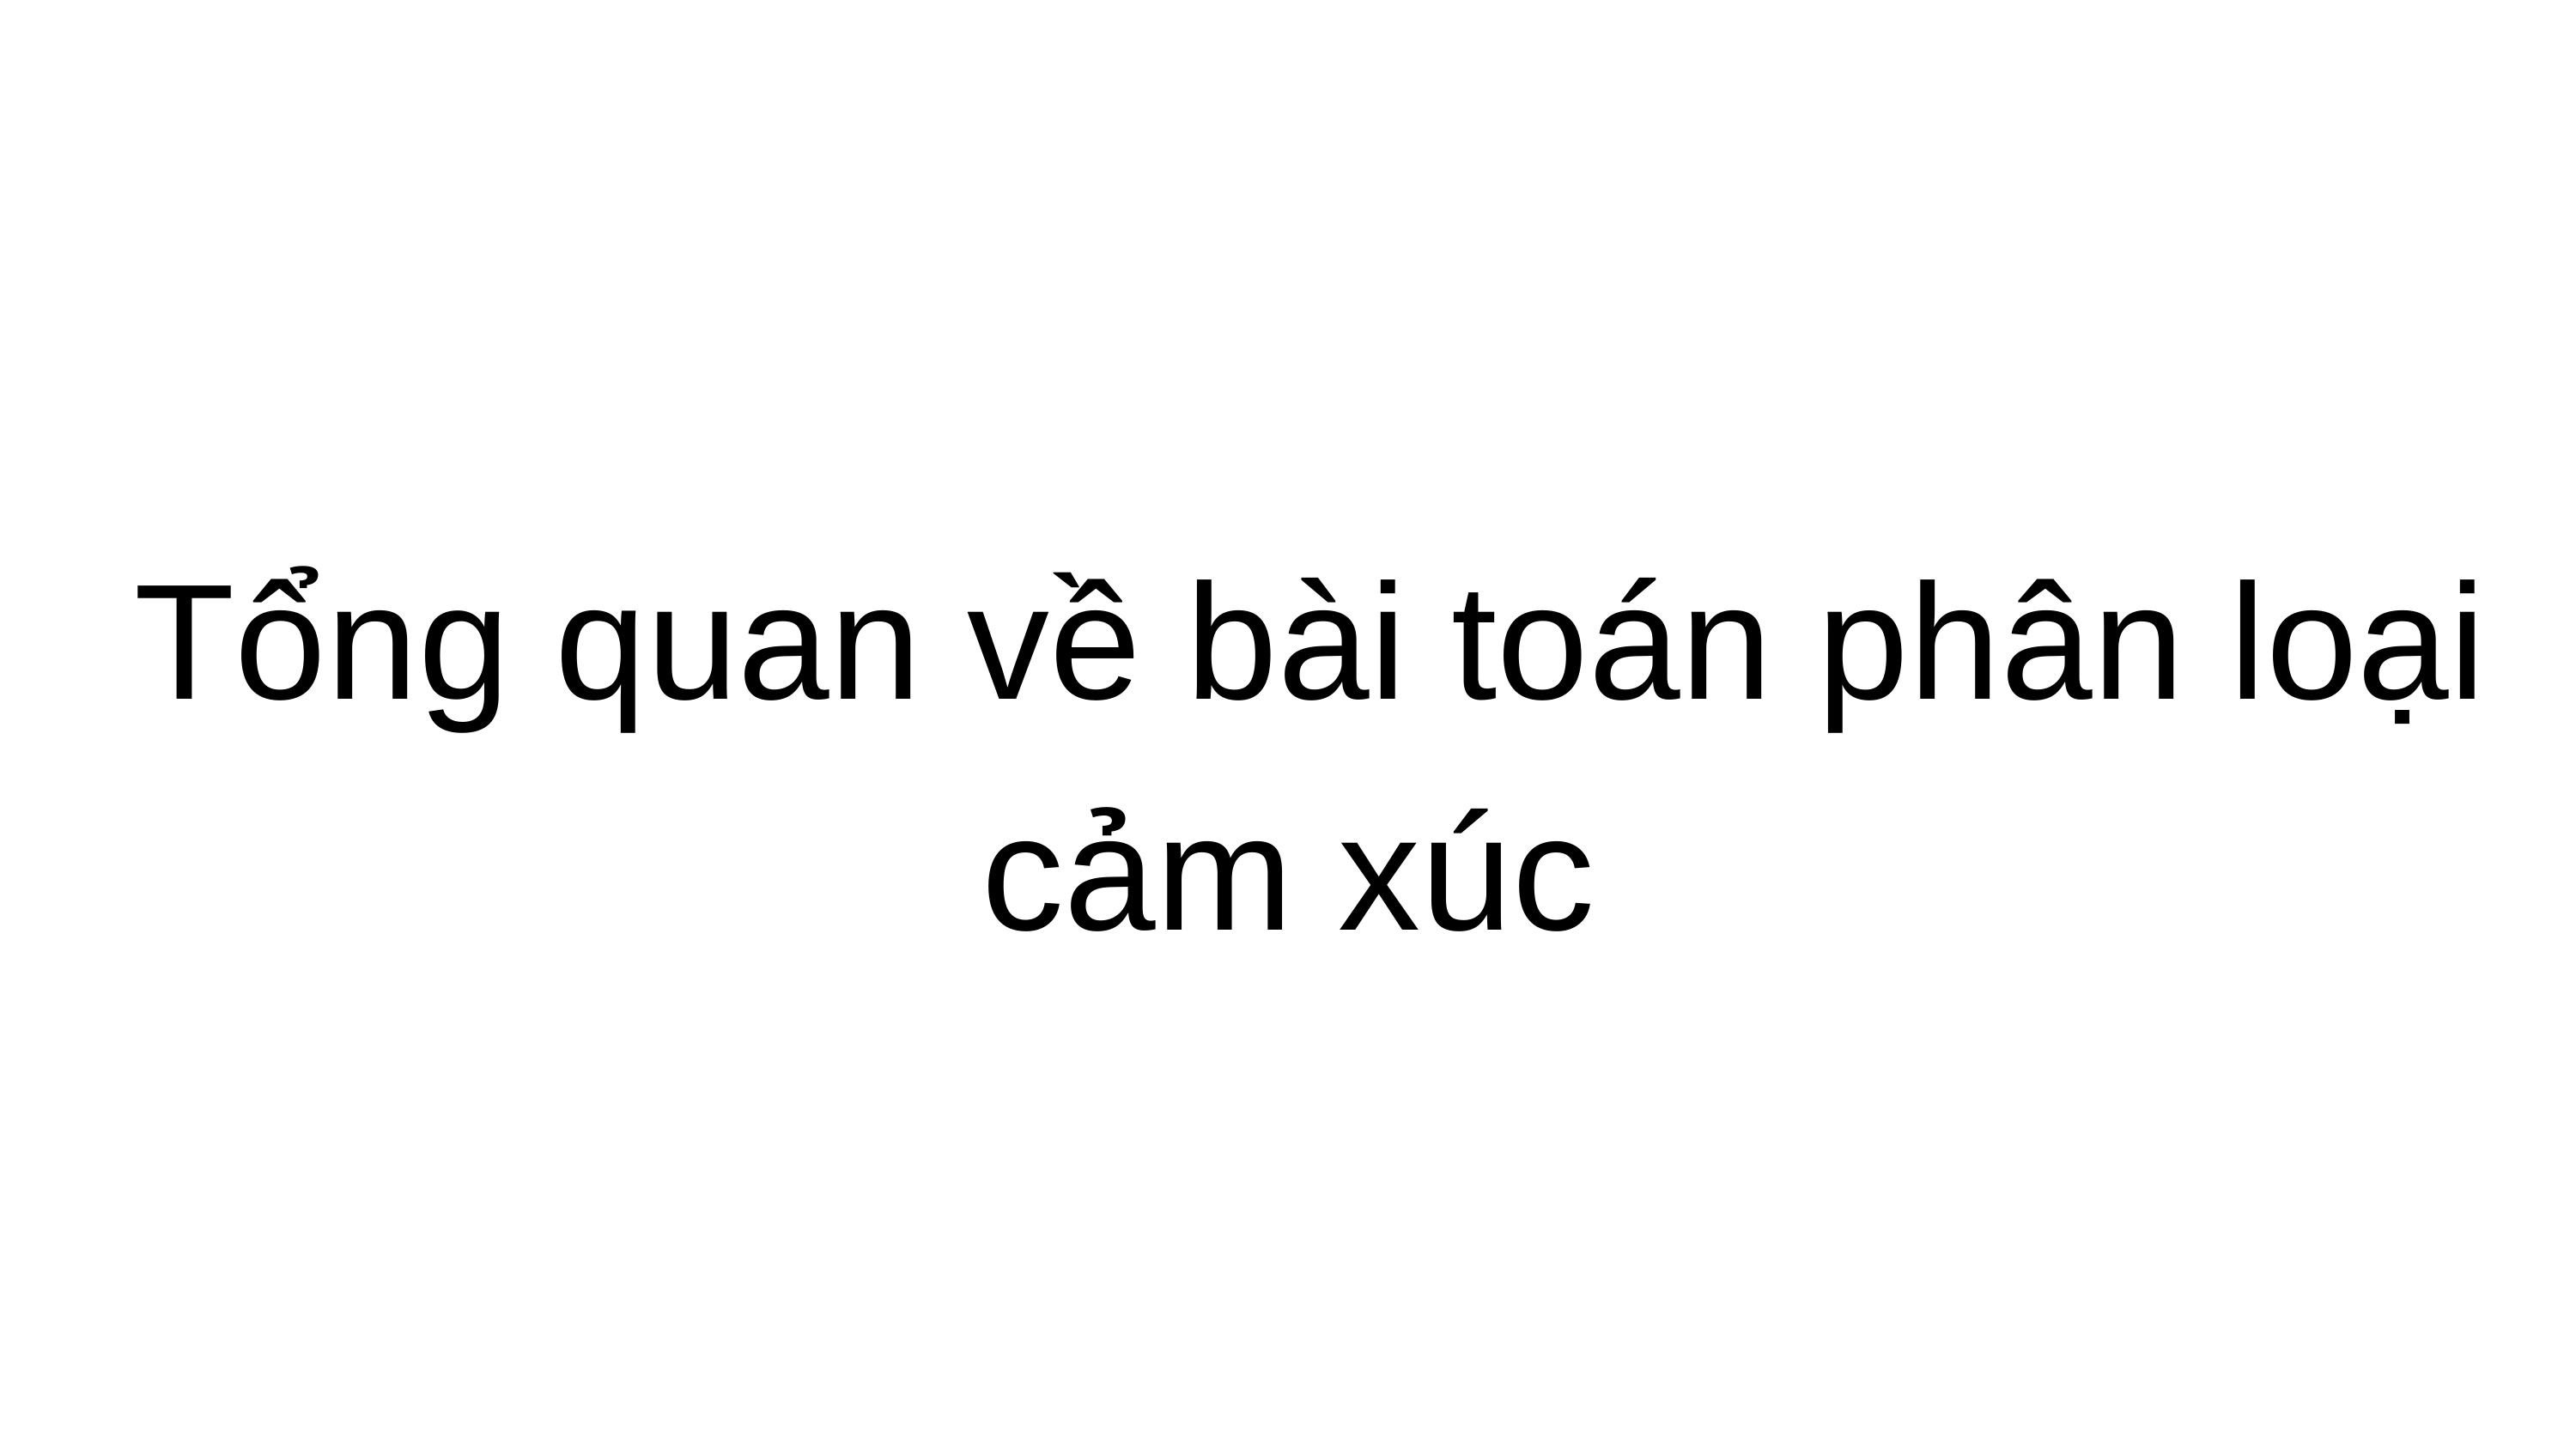

Tổng quan về bài toán phân loại cảm xúc